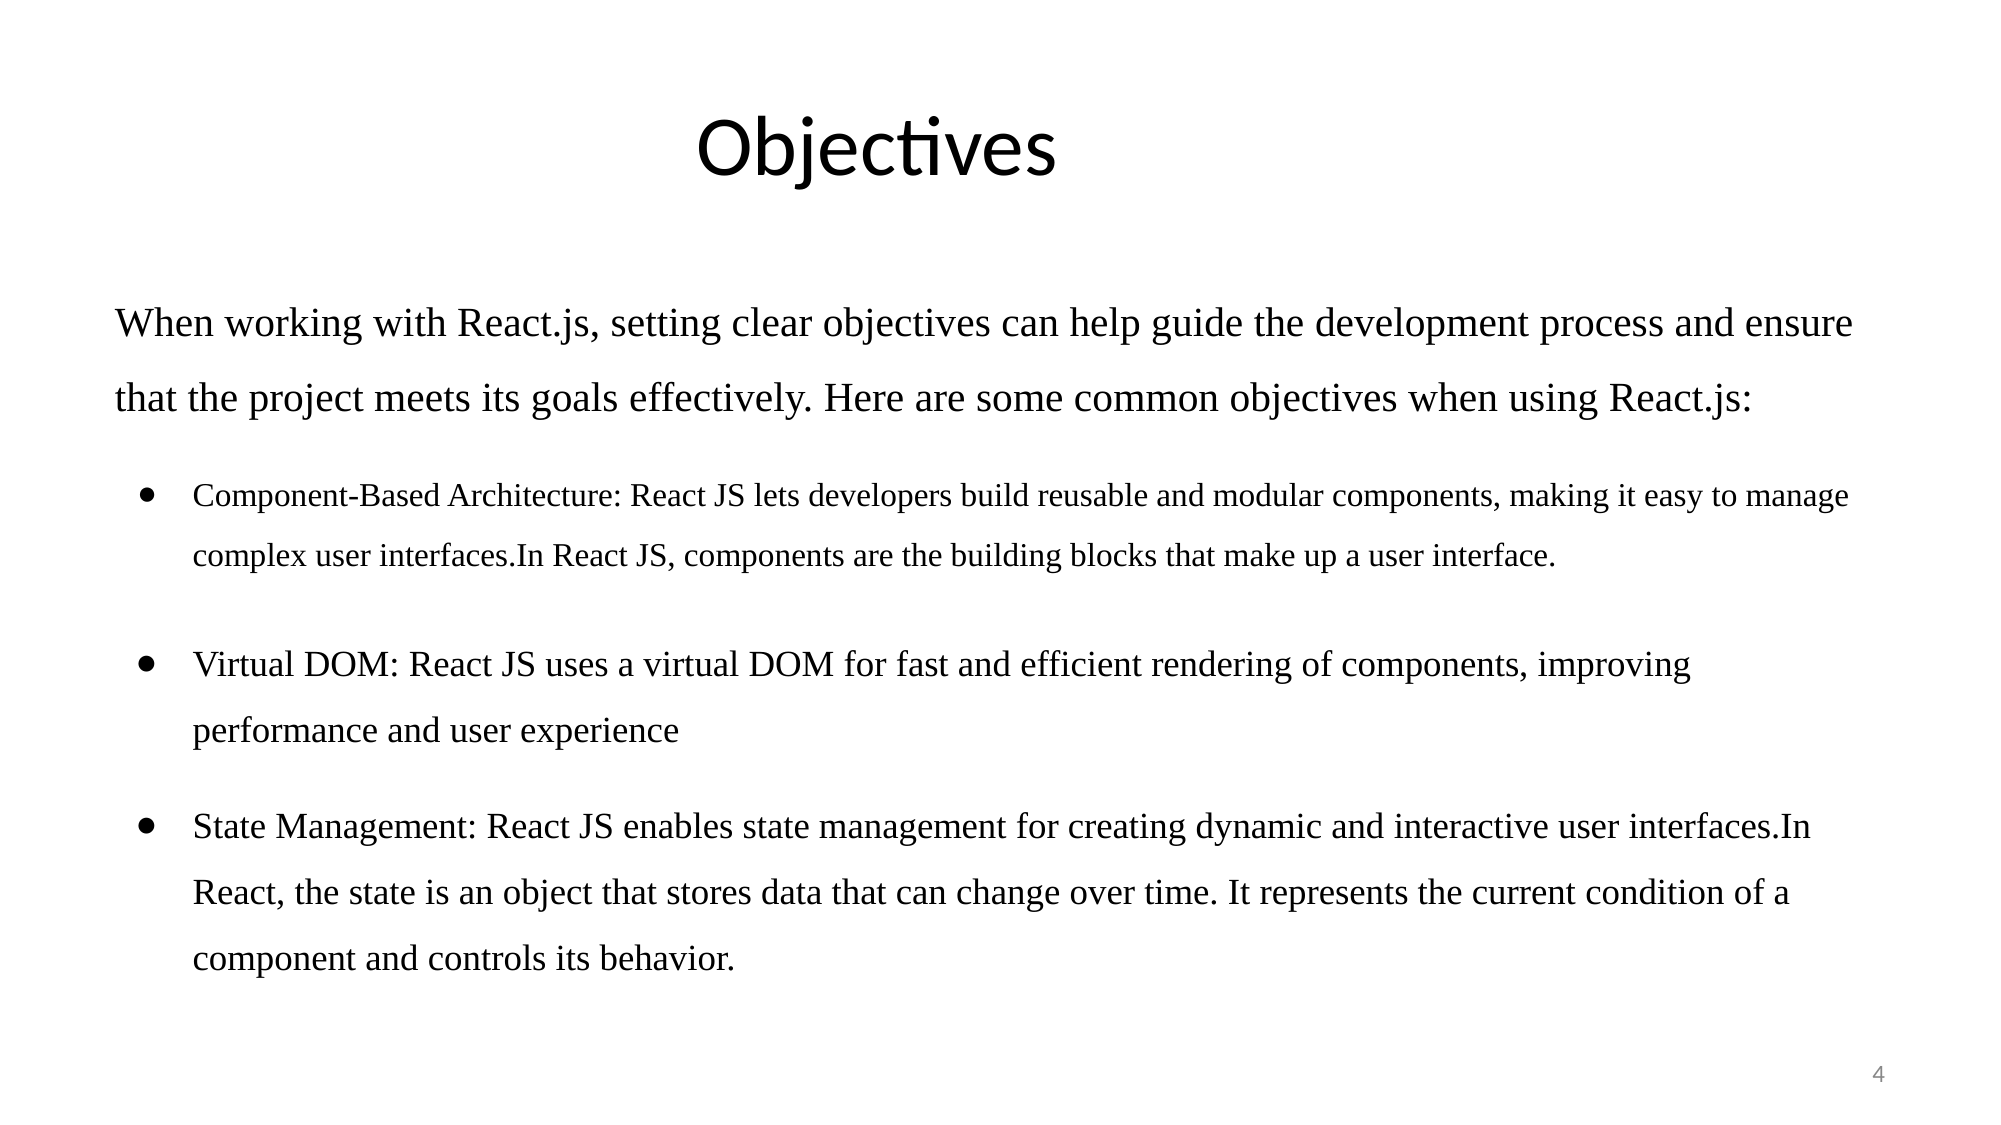

# Objectives
When working with React.js, setting clear objectives can help guide the development process and ensure that the project meets its goals effectively. Here are some common objectives when using React.js:

Component-Based Architecture: React JS lets developers build reusable and modular components, making it easy to manage complex user interfaces.In React JS, components are the building blocks that make up a user interface.

Virtual DOM: React JS uses a virtual DOM for fast and efficient rendering of components, improving performance and user experience

State Management: React JS enables state management for creating dynamic and interactive user interfaces.In React, the state is an object that stores data that can change over time. It represents the current condition of a component and controls its behavior.

4